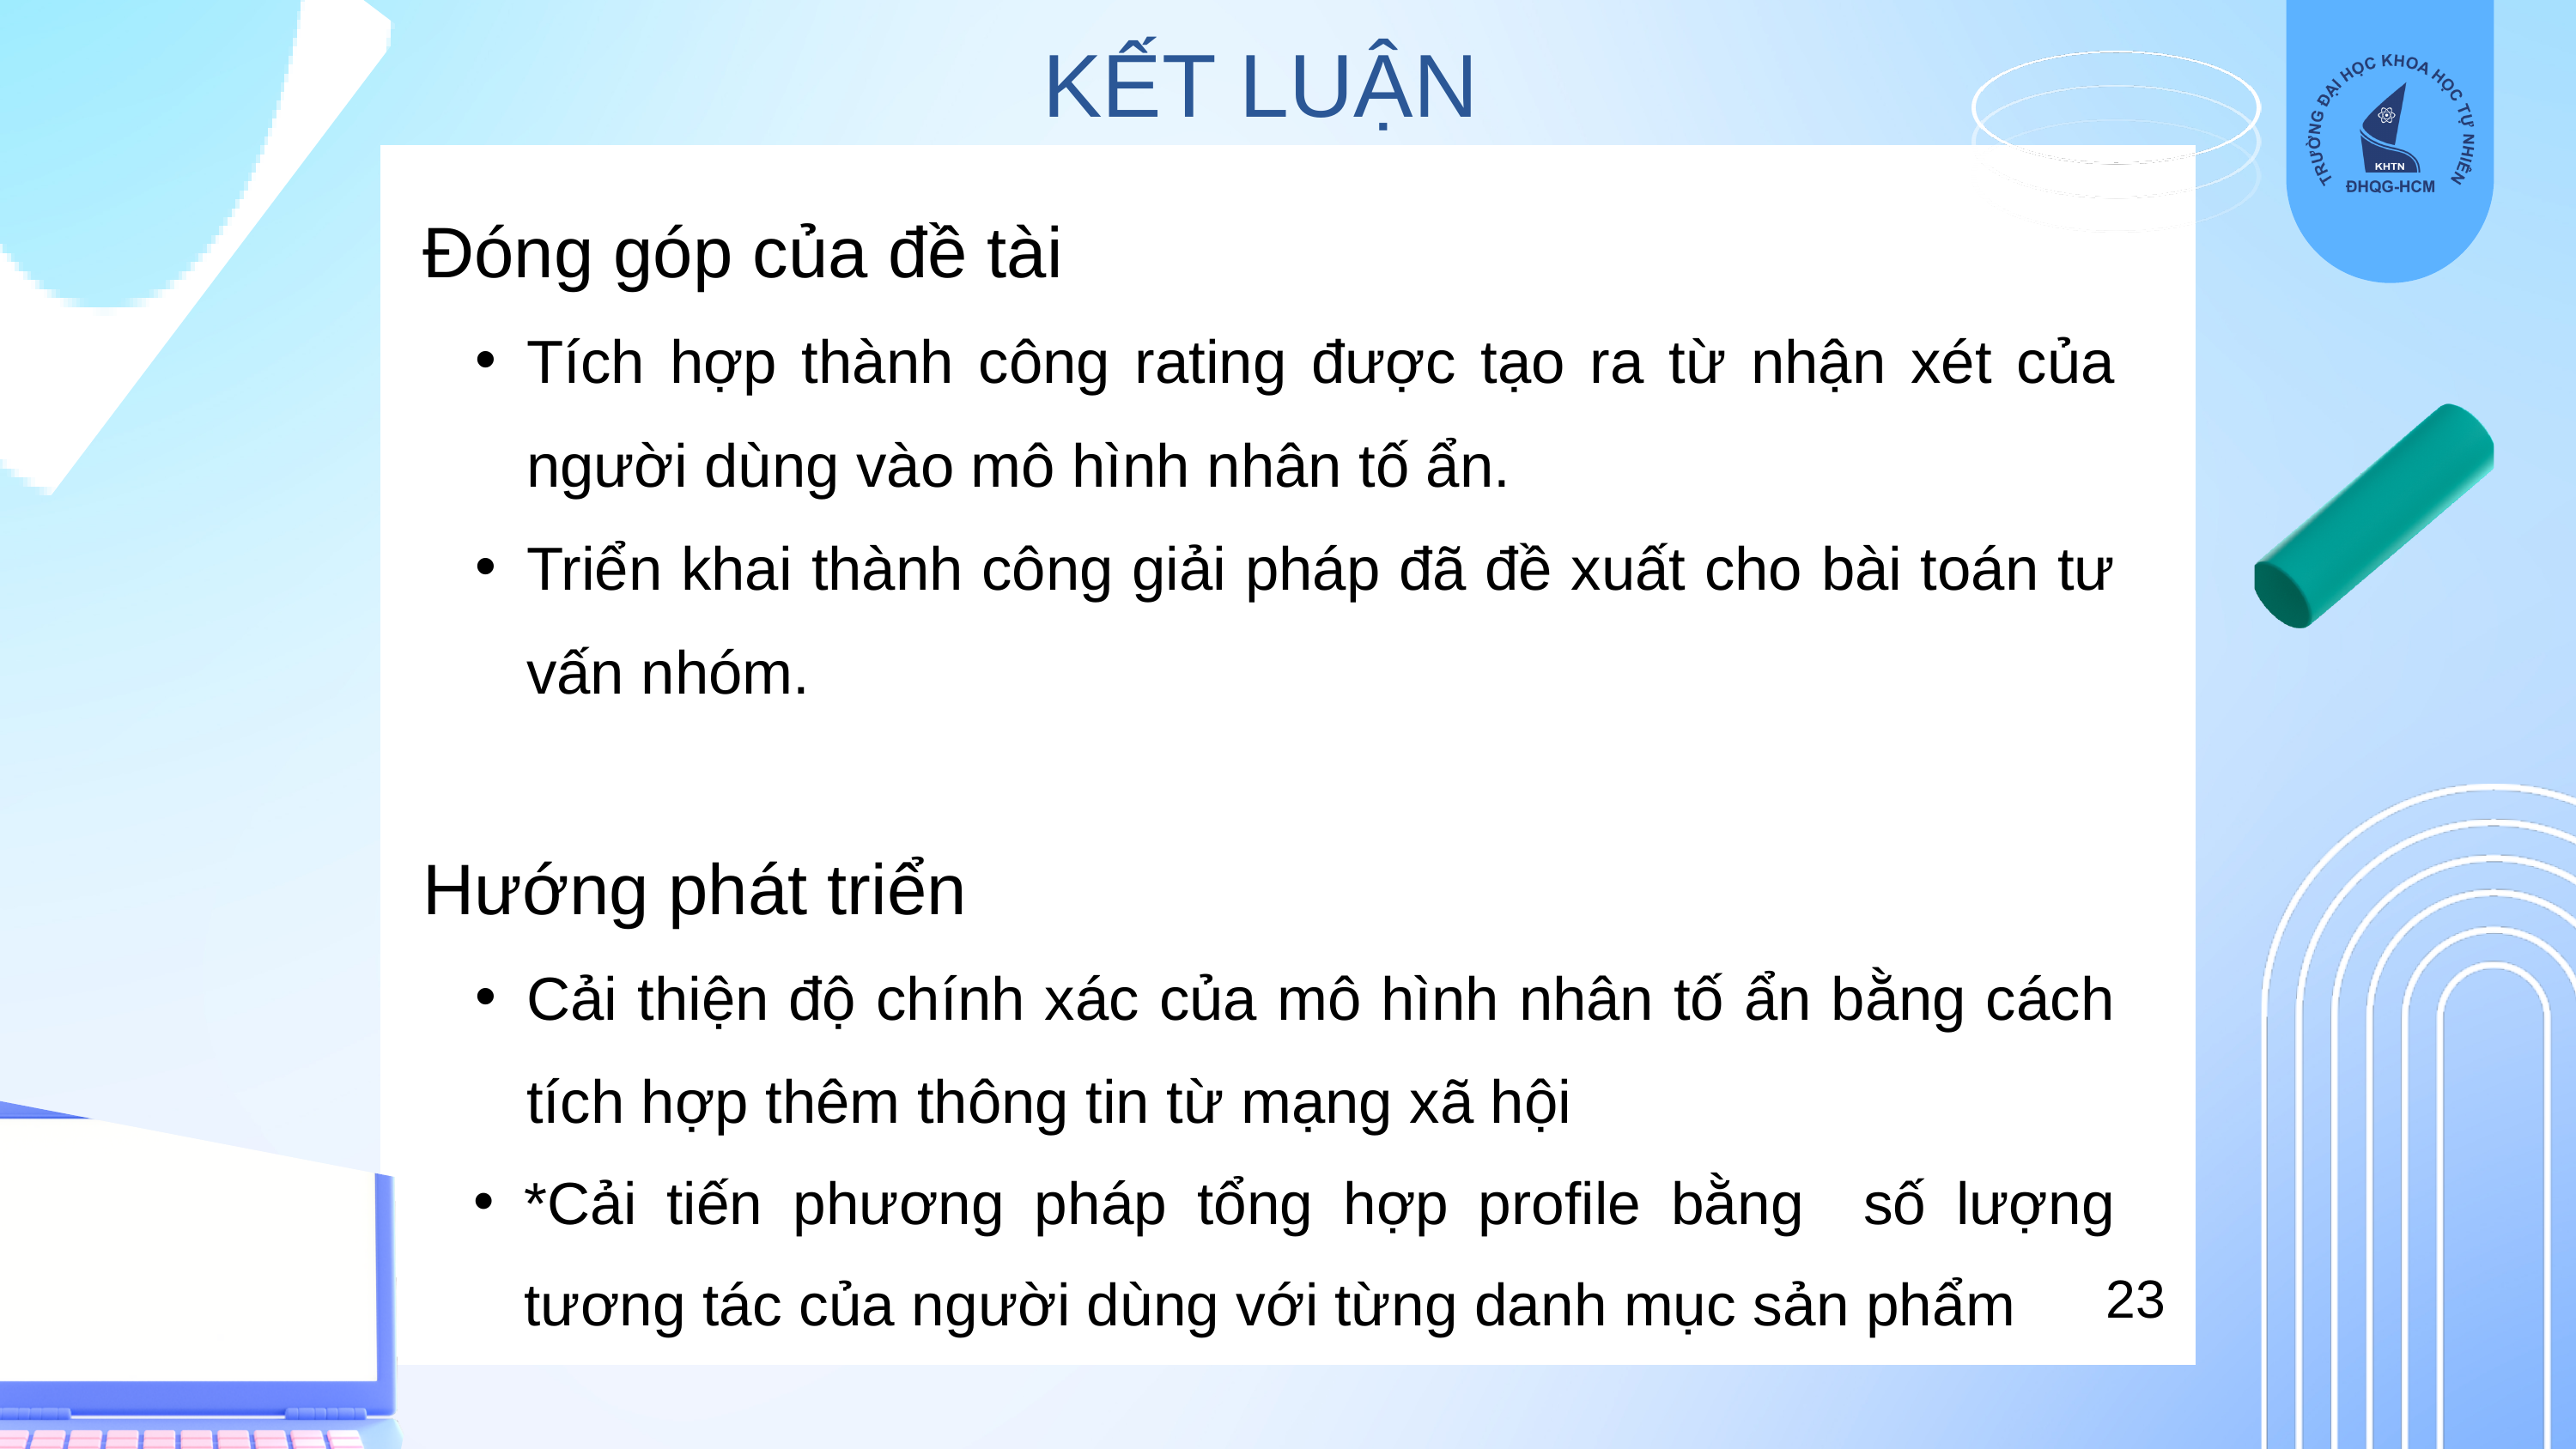

KẾT LUẬN

Đóng góp của đề tài
Tích hợp thành công rating được tạo ra từ nhận xét của người dùng vào mô hình nhân tố ẩn.
Triển khai thành công giải pháp đã đề xuất cho bài toán tư vấn nhóm.

Hướng phát triển
Cải thiện độ chính xác của mô hình nhân tố ẩn bằng cách tích hợp thêm thông tin từ mạng xã hội
*Cải tiến phương pháp tổng hợp profile bằng  số lượng tương tác của người dùng với từng danh mục sản phẩm

23